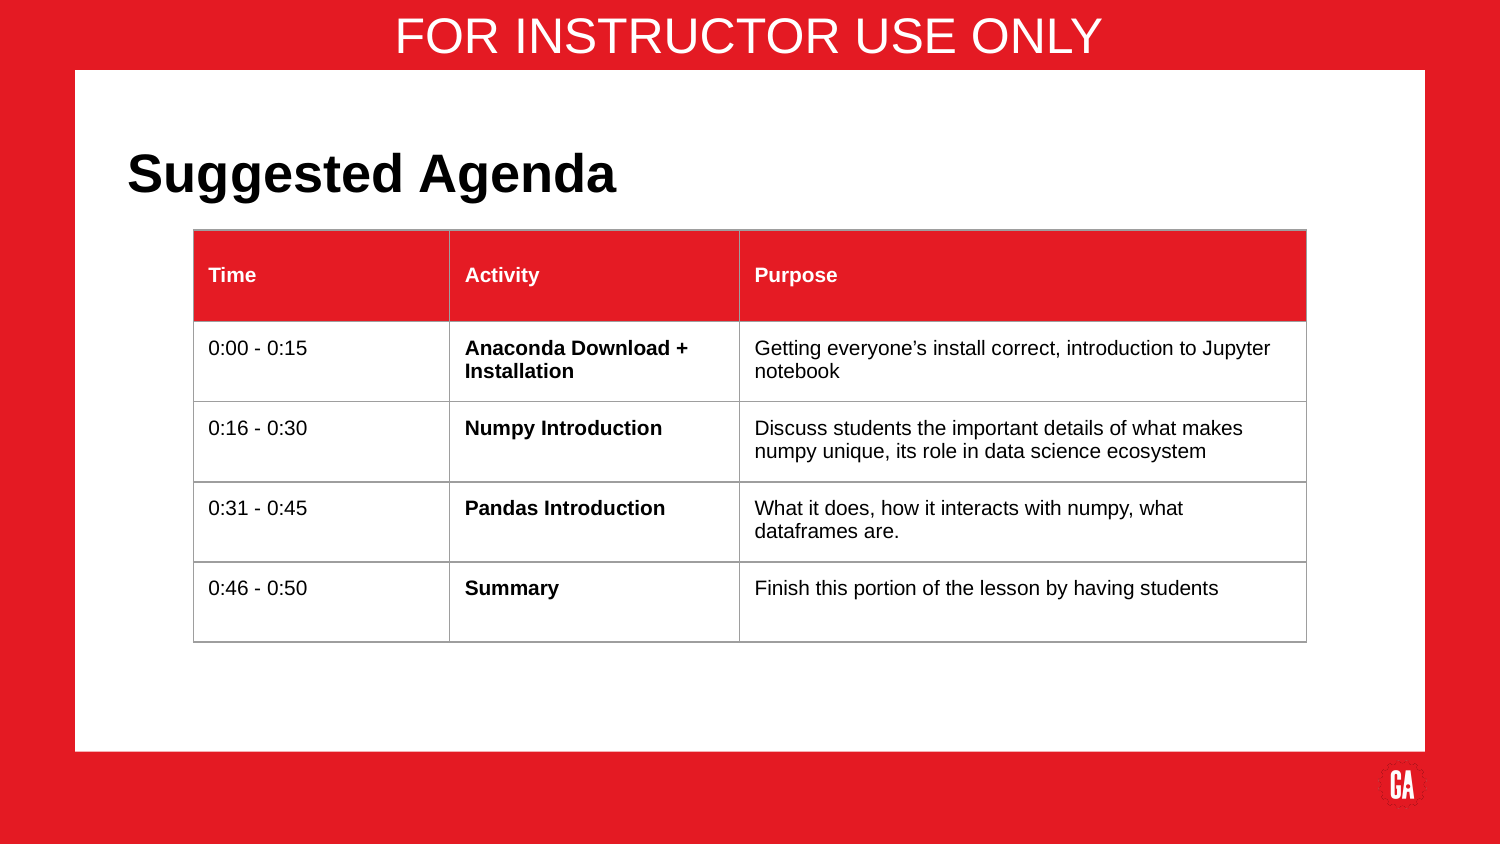

# Suggested Agenda
| Time | Activity | Purpose |
| --- | --- | --- |
| 0:00 - 0:15 | Anaconda Download + Installation | Getting everyone’s install correct, introduction to Jupyter notebook |
| 0:16 - 0:30 | Numpy Introduction | Discuss students the important details of what makes numpy unique, its role in data science ecosystem |
| 0:31 - 0:45 | Pandas Introduction | What it does, how it interacts with numpy, what dataframes are. |
| 0:46 - 0:50 | Summary | Finish this portion of the lesson by having students |